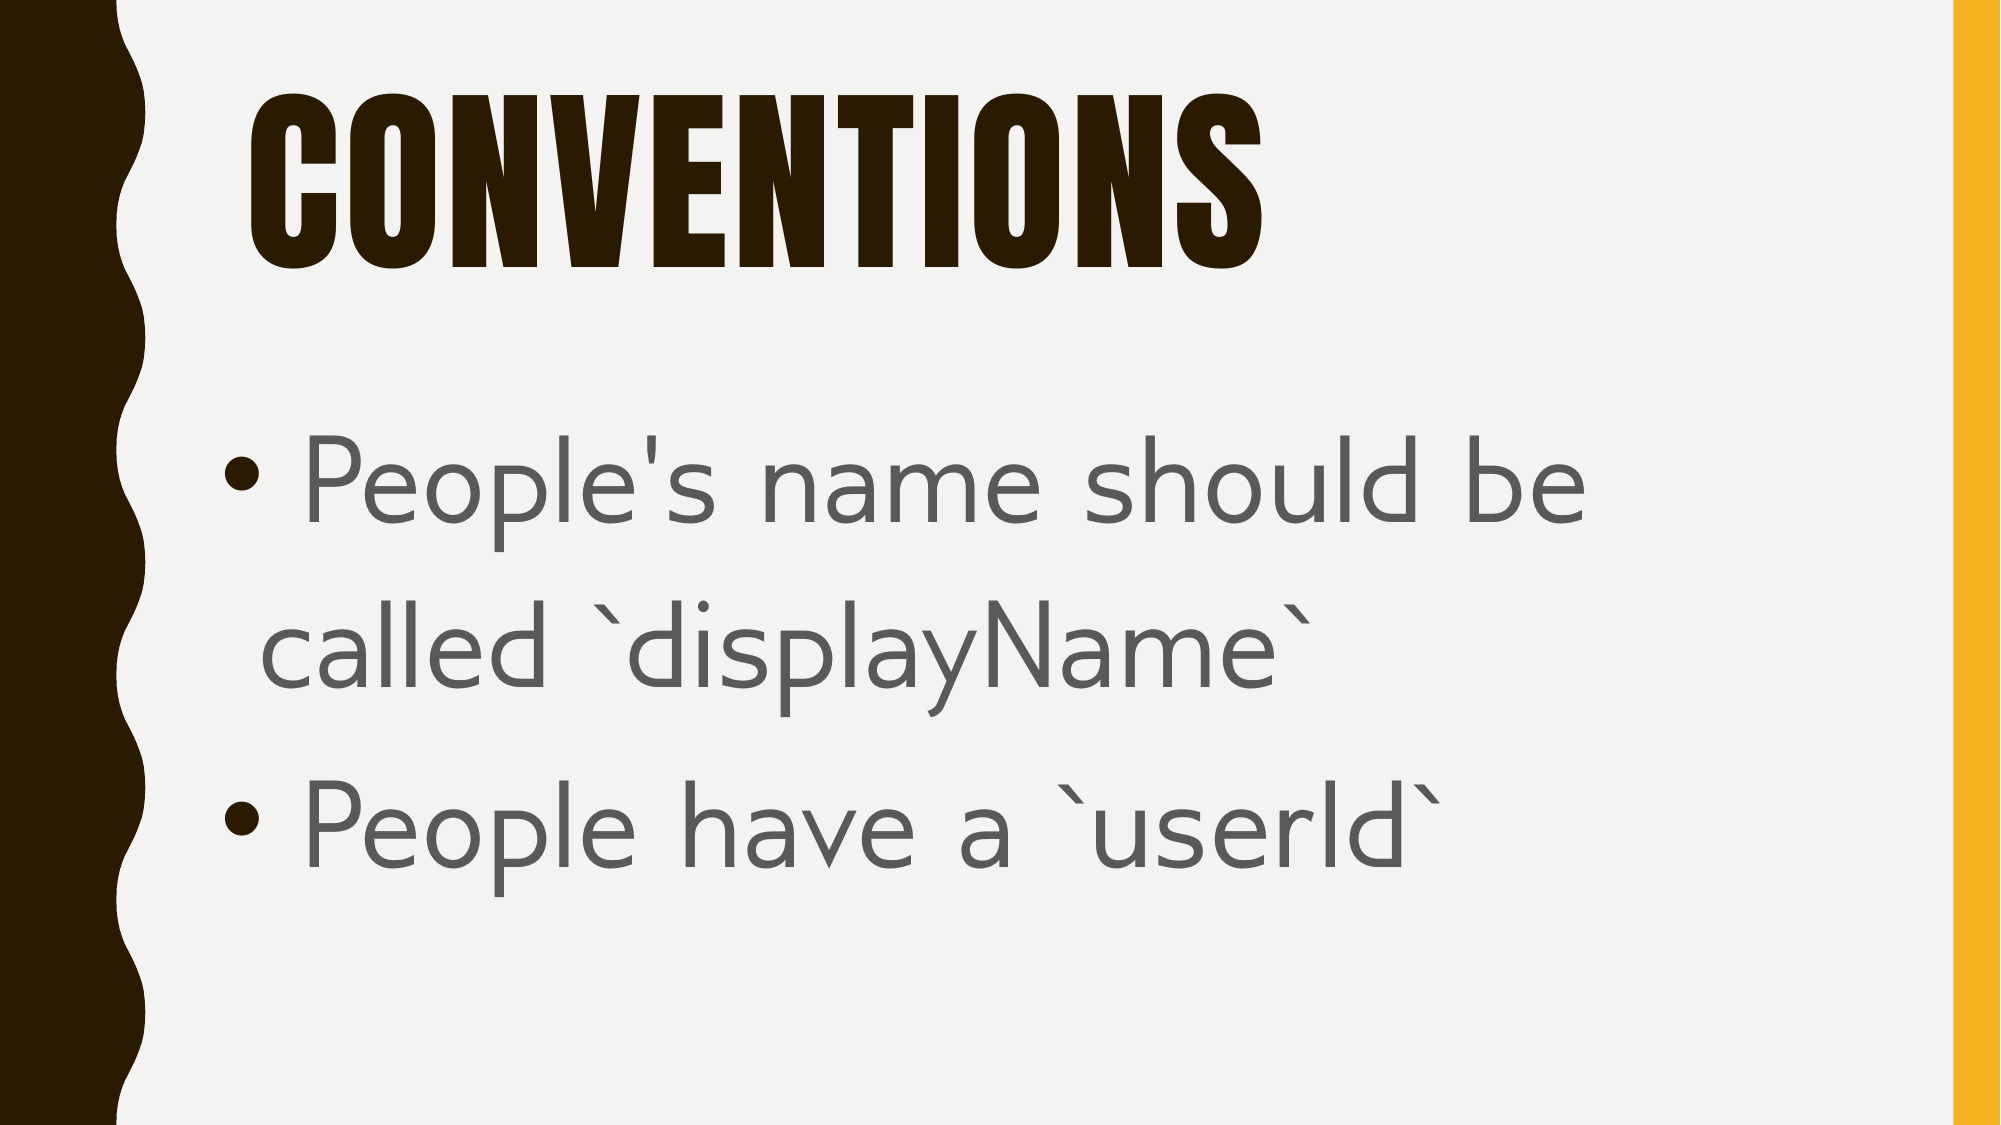

Conventions
 People's name should be called `displayName`
 People have a `userId`